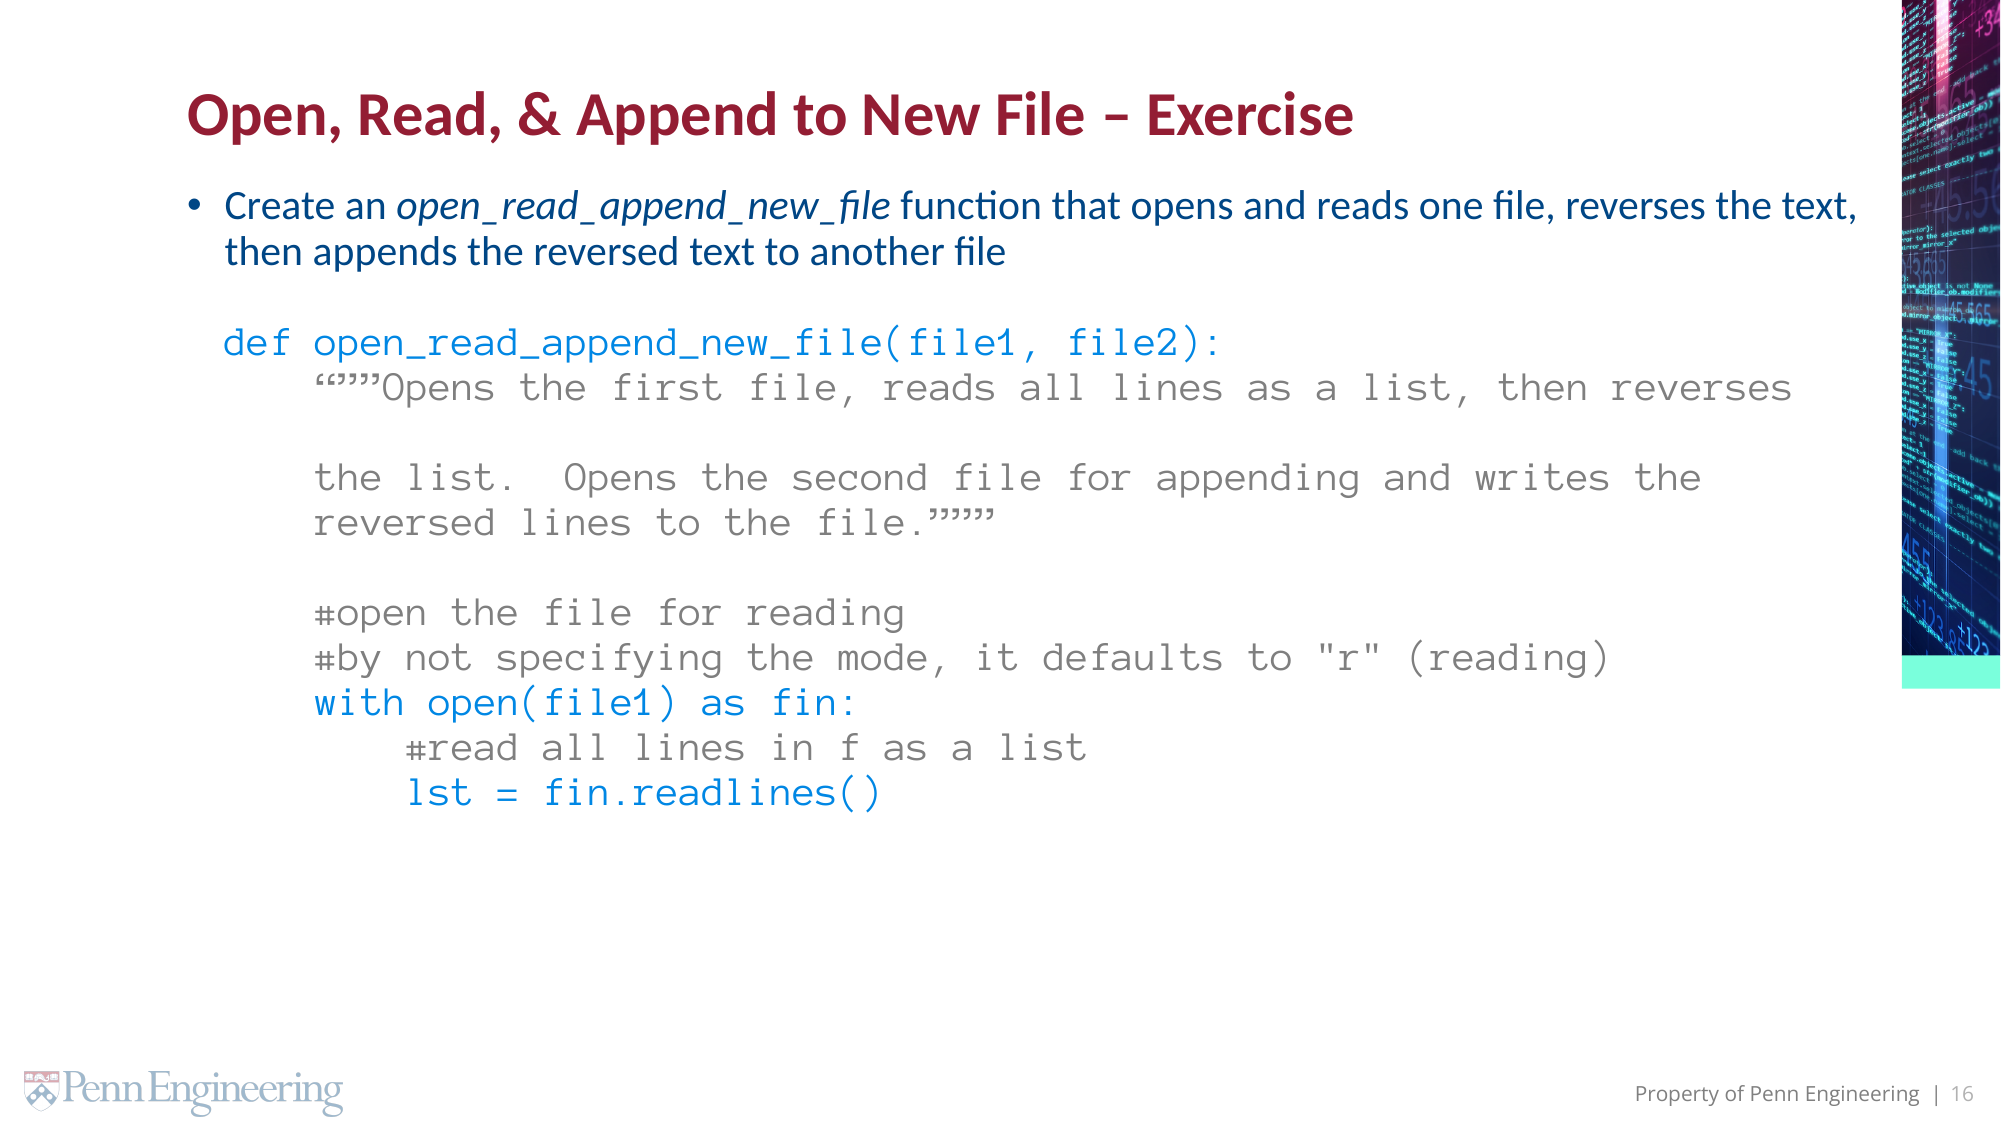

# Open, Read, & Append to New File – Exercise
Create an open_read_append_new_file function that opens and reads one file, reverses the text, then appends the reversed text to another file
def open_read_append_new_file(file1, file2):
    “””Opens the first file, reads all lines as a list, then reverses
    the list.  Opens the second file for appending and writes the
    reversed lines to the file.”””
    #open the file for reading
    #by not specifying the mode, it defaults to "r" (reading)
    with open(file1) as fin:
        #read all lines in f as a list
        lst = fin.readlines()

16